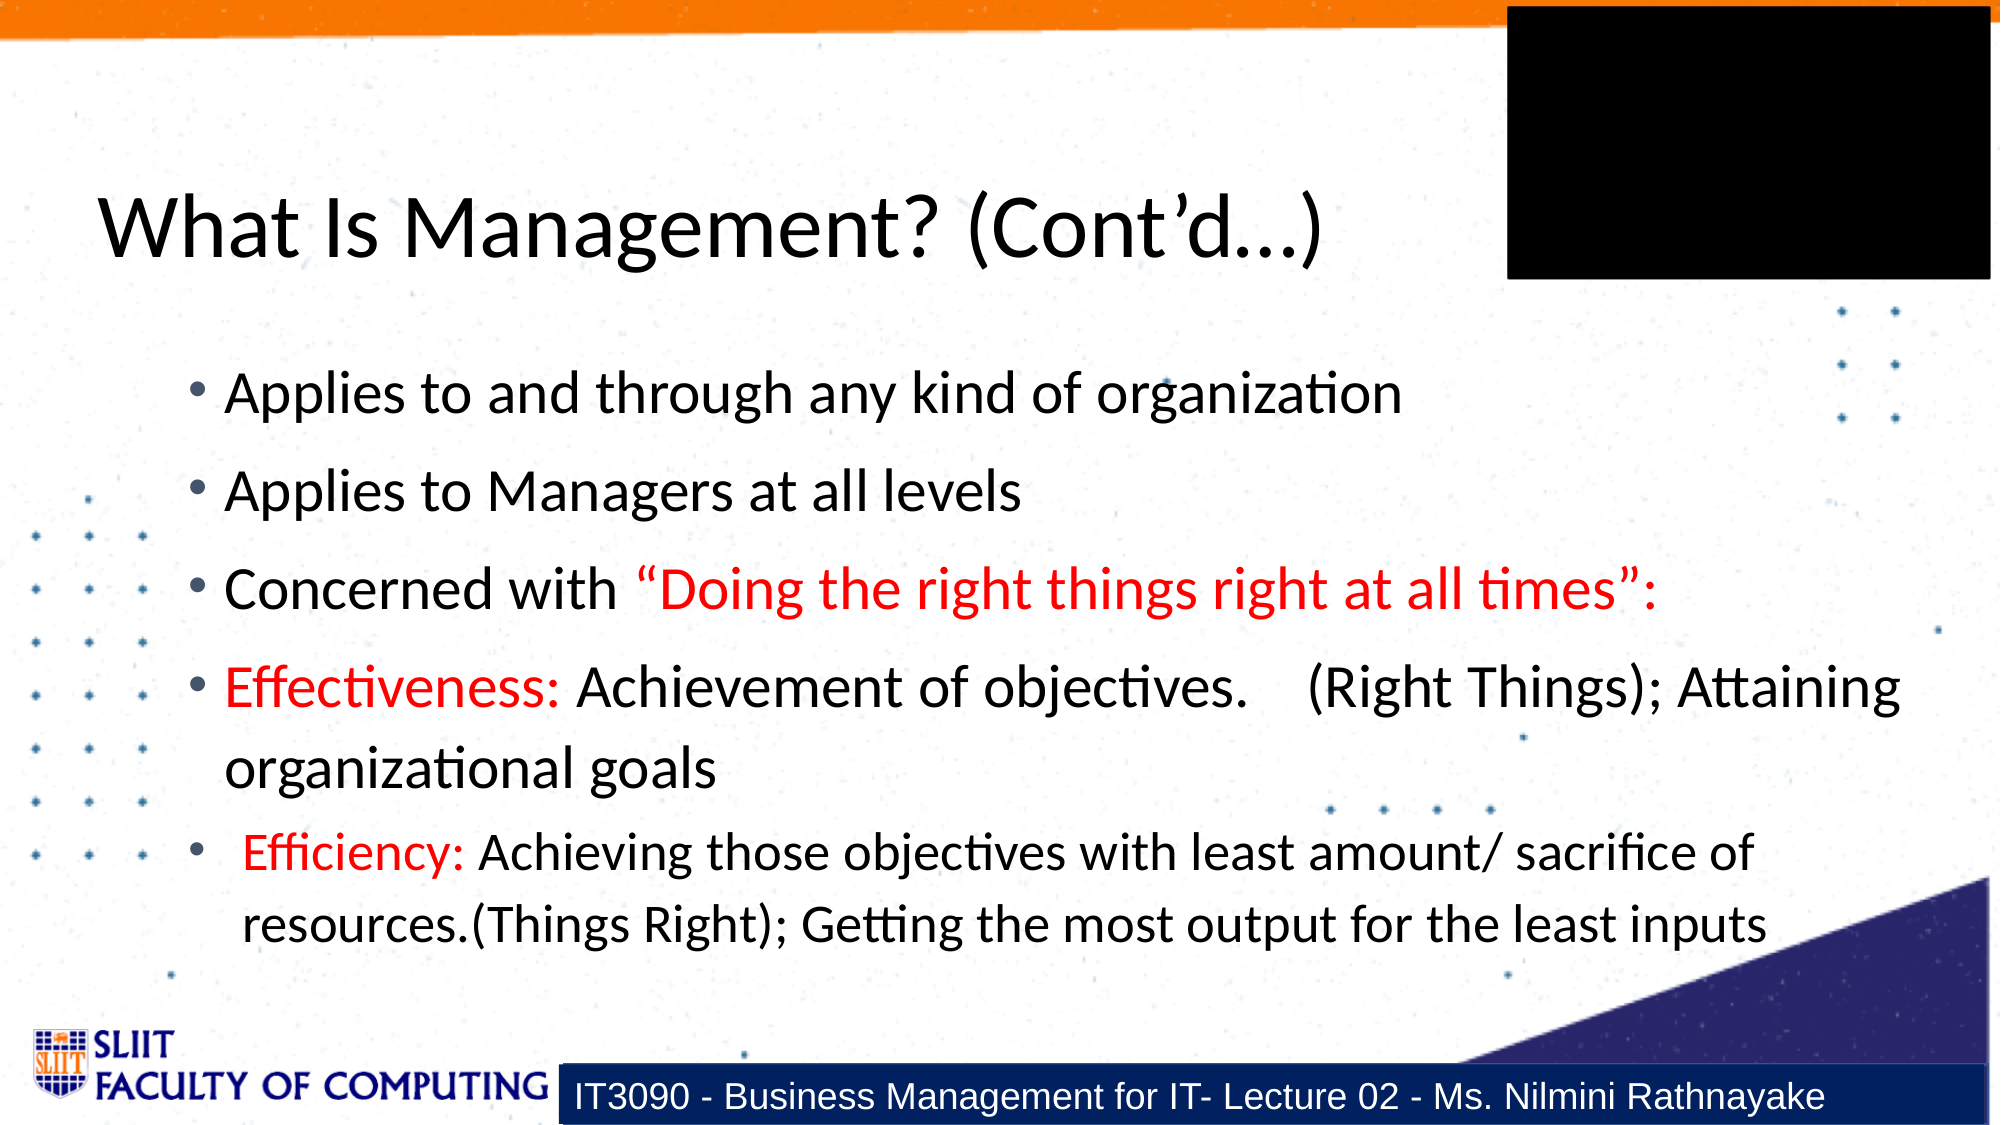

# What Is Management? (Cont’d…)
Applies to and through any kind of organization
Applies to Managers at all levels
Concerned with “Doing the right things right at all times”:
Effectiveness: Achievement of objectives.    (Right Things); Attaining organizational goals
Efficiency: Achieving those objectives with least amount/ sacrifice of resources.(Things Right); Getting the most output for the least inputs

IT3090 - Business Management for IT- Lecture 02 - Ms. Nilmini Rathnayake